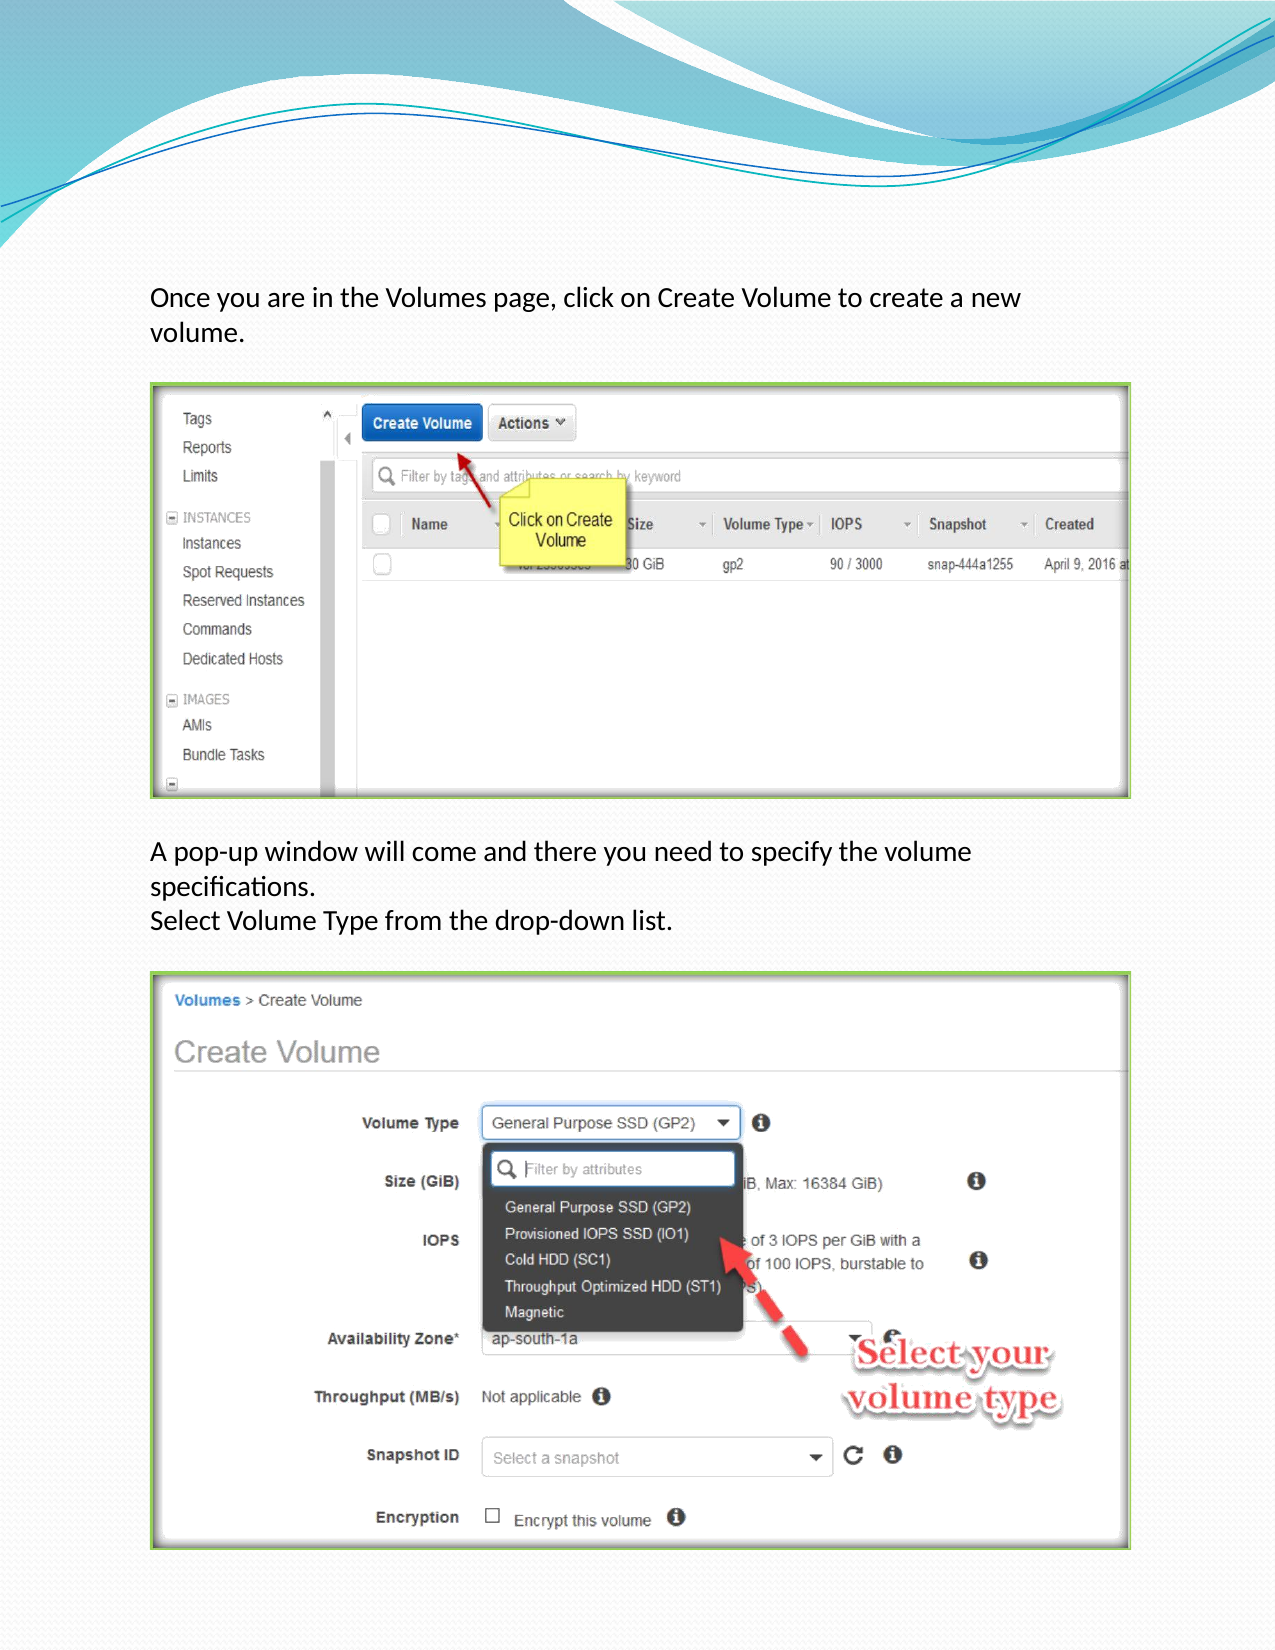

Once you are in the Volumes page, click on Create Volume to create a new  volume.

A pop-up window will come and there you need to specify the volume  specifications.
Select Volume Type from the drop-down list.